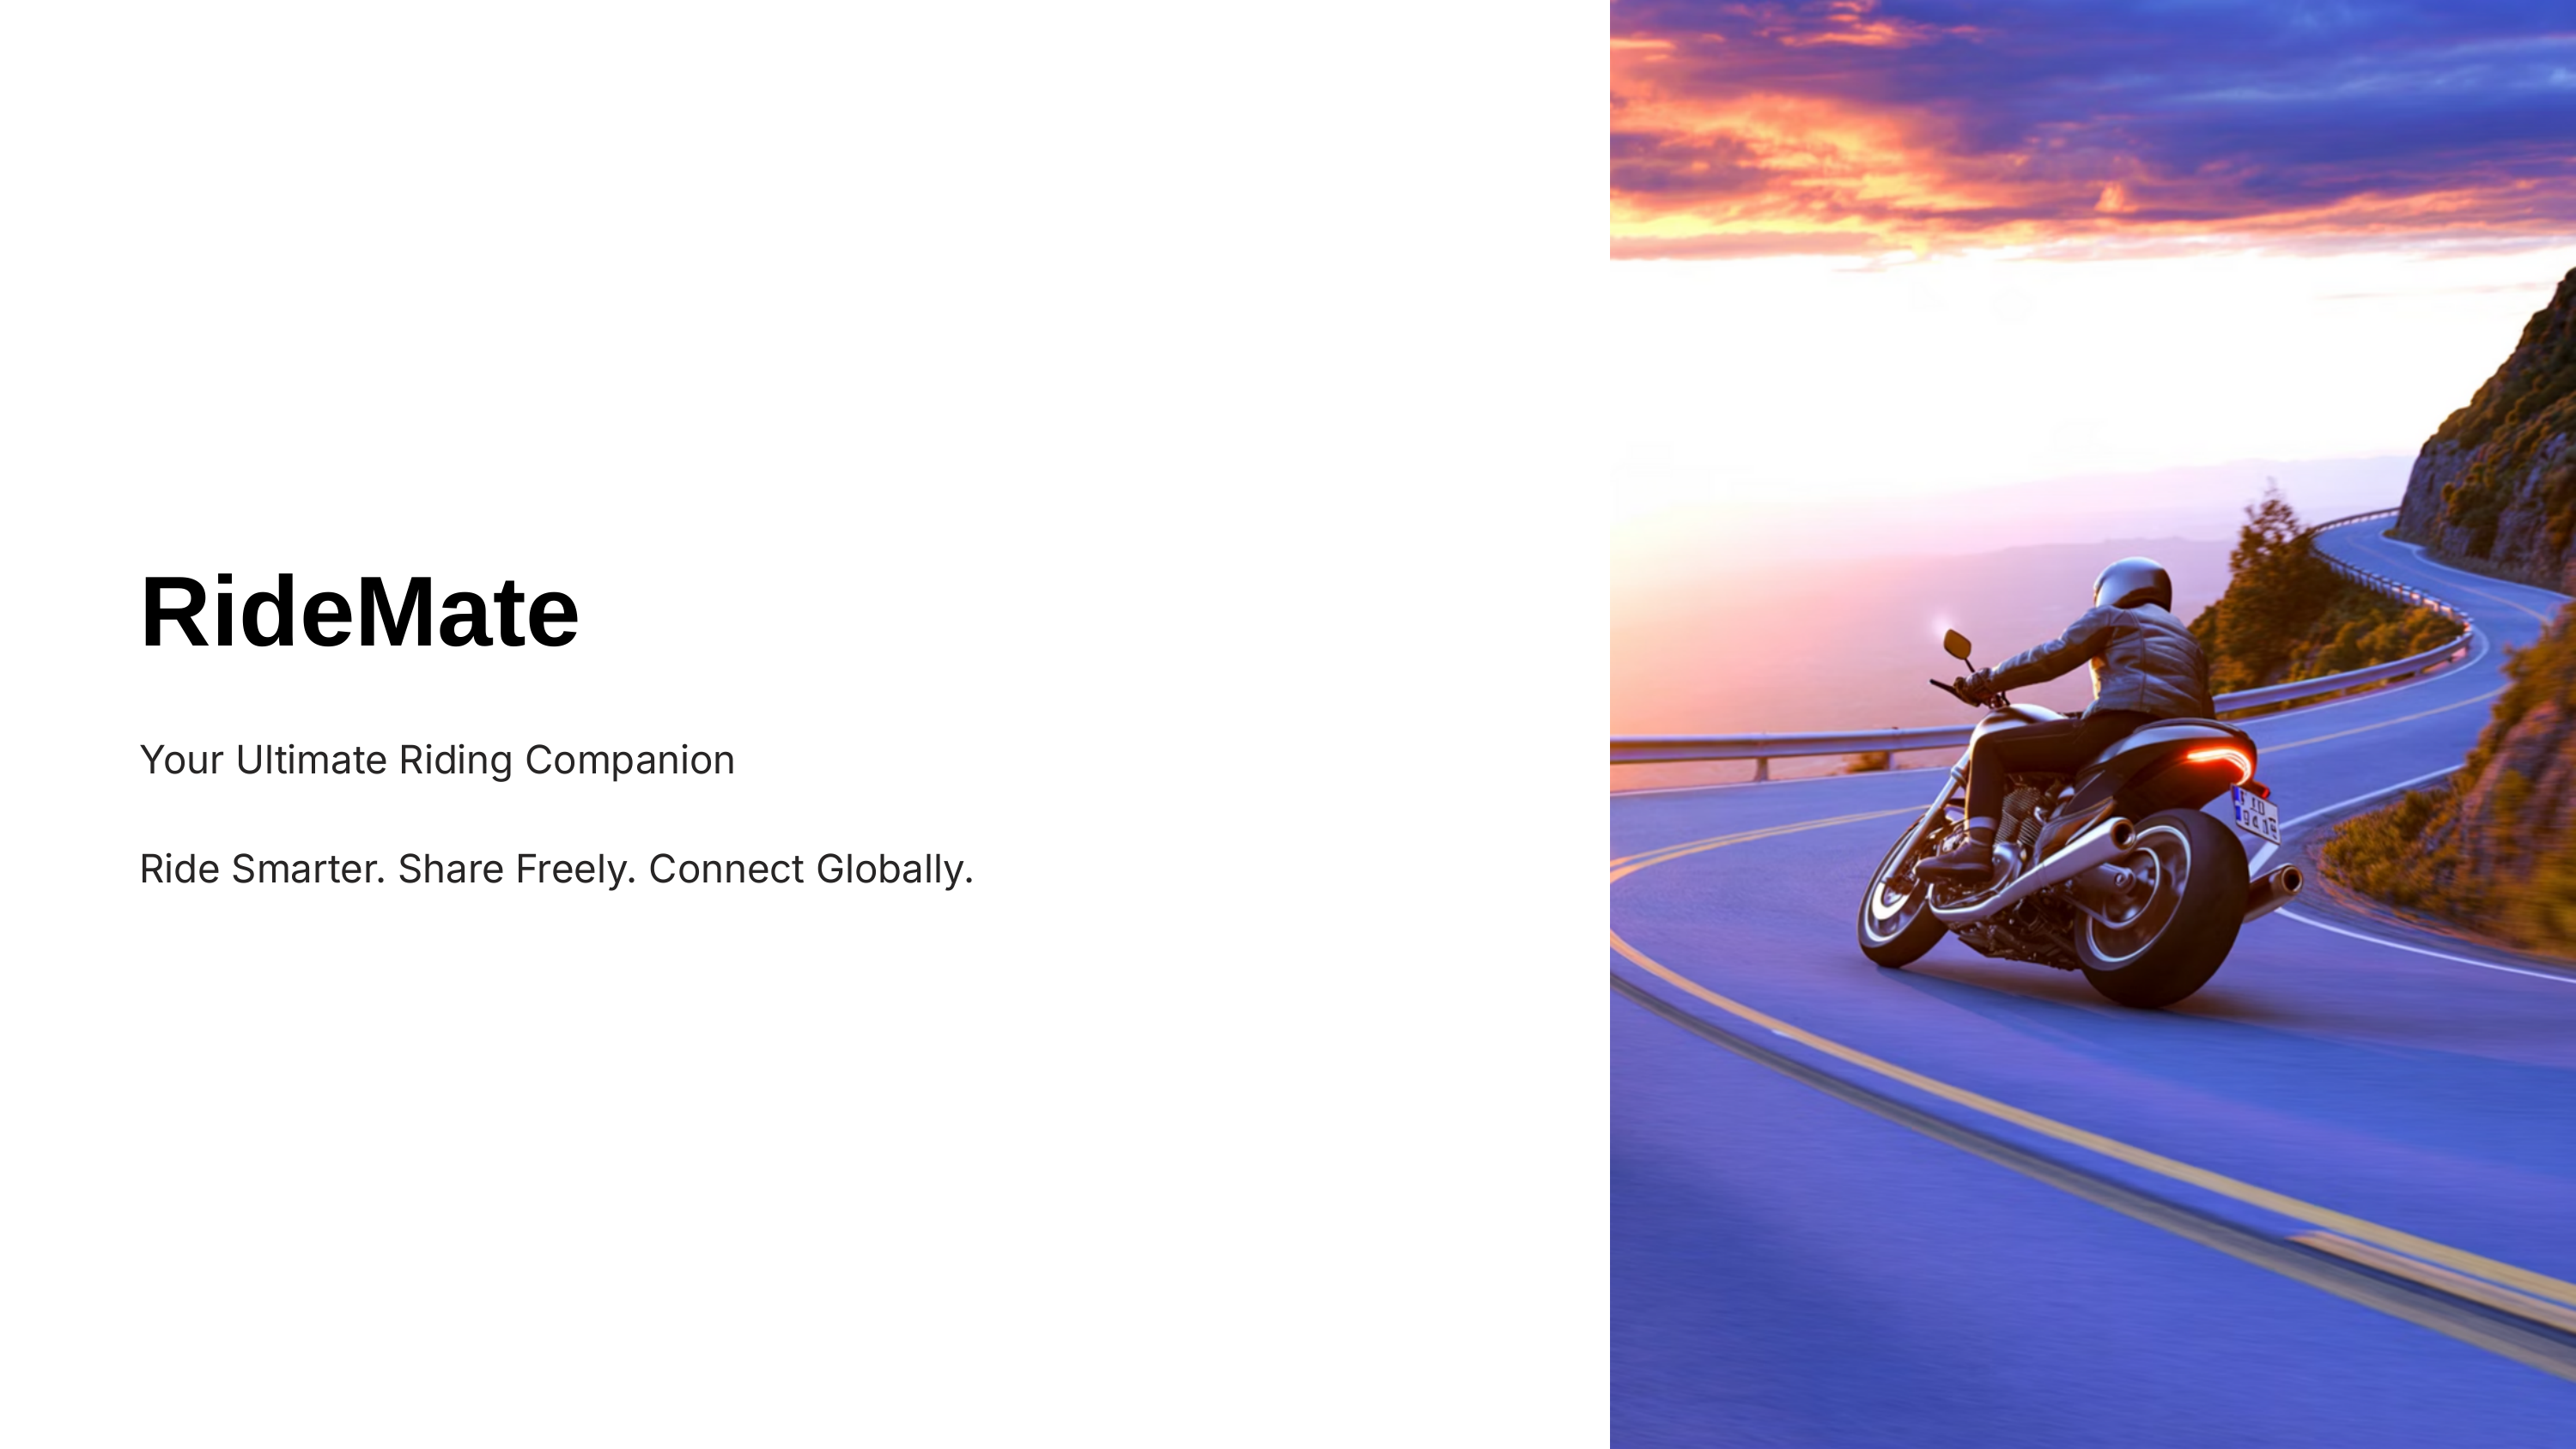

RideMate
Your Ultimate Riding Companion
Ride Smarter. Share Freely. Connect Globally.